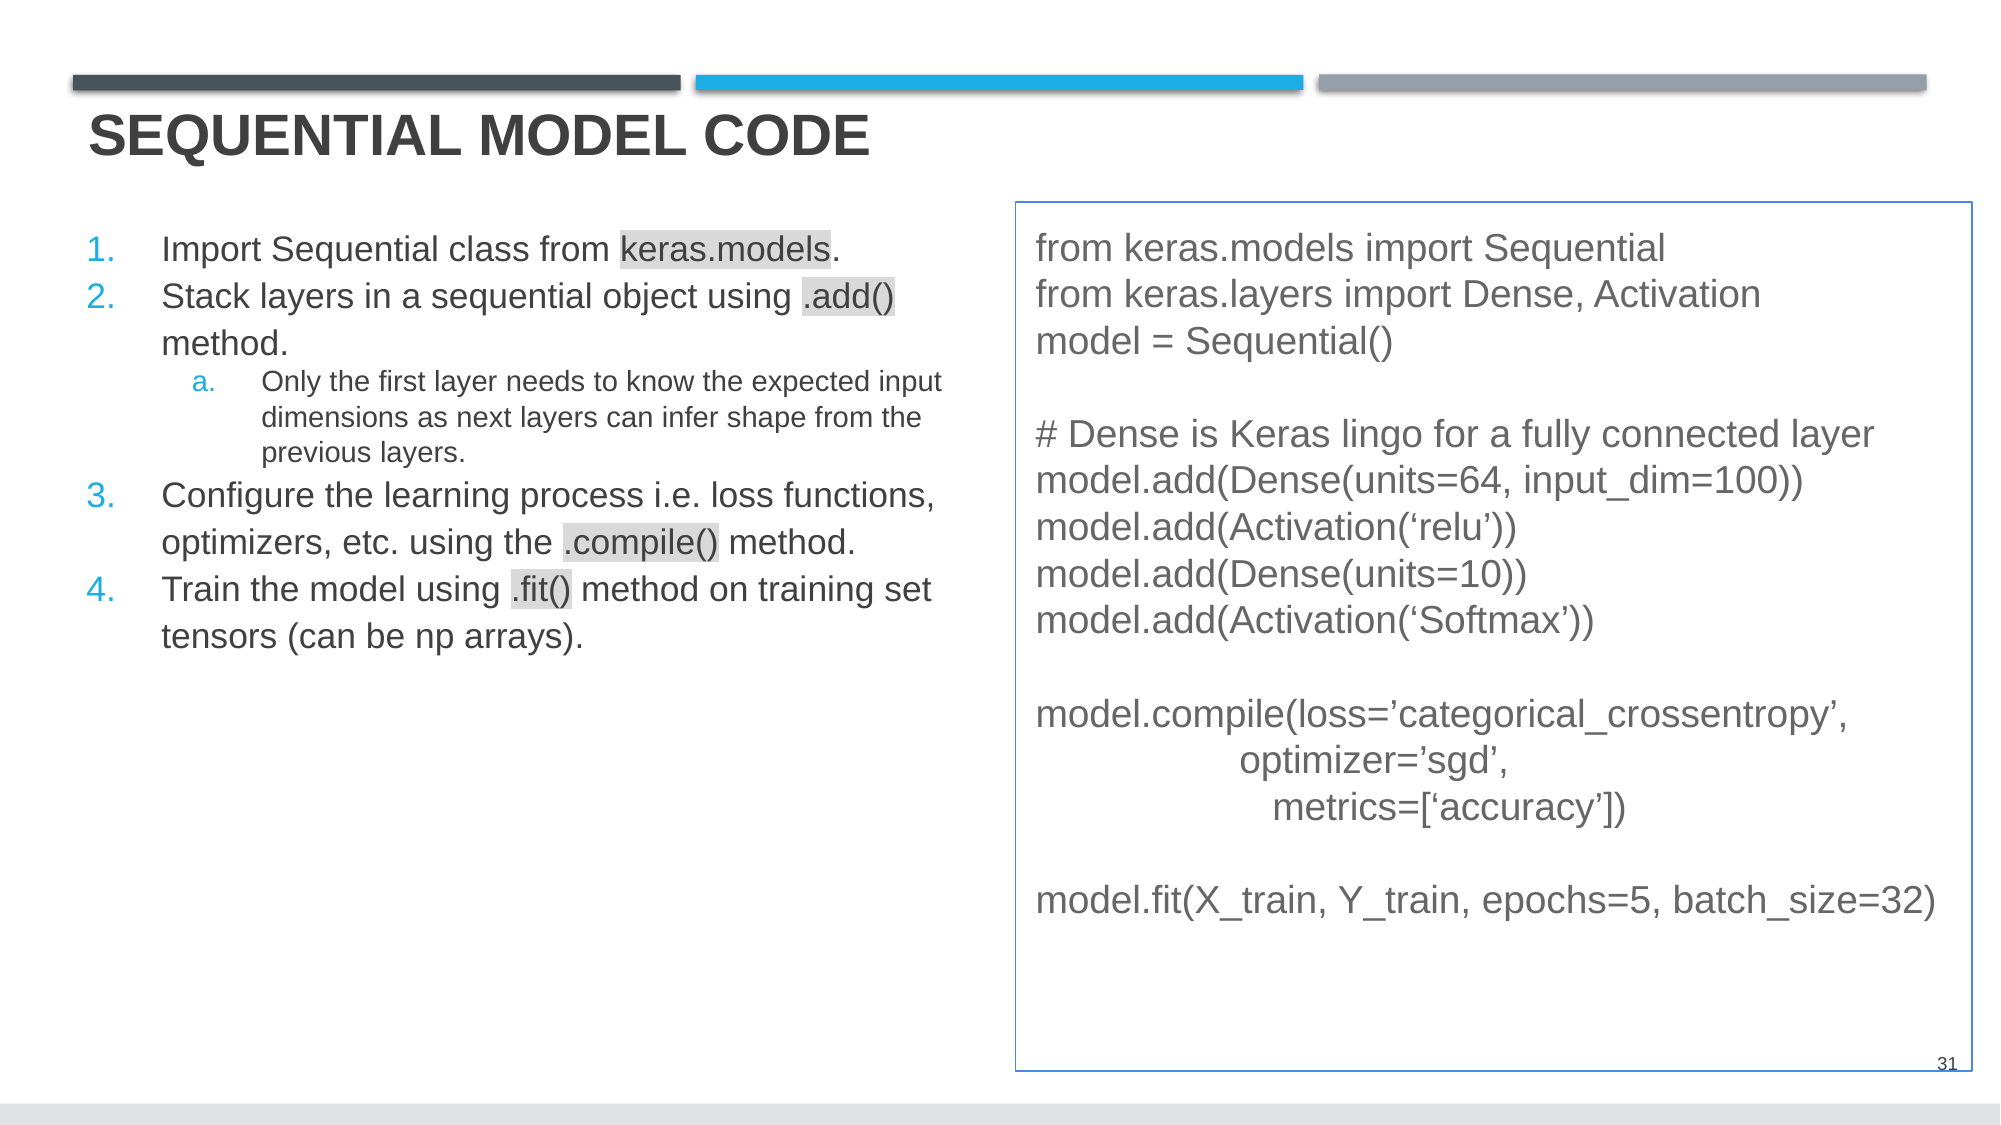

# Sequential Model Code
from keras.models import Sequential
from keras.layers import Dense, Activation
model = Sequential()

# Dense is Keras lingo for a fully connected layer
model.add(Dense(units=64, input_dim=100))
model.add(Activation(‘relu’))
model.add(Dense(units=10))
model.add(Activation(‘Softmax’))

model.compile(loss=’categorical_crossentropy’,
	     optimizer=’sgd’,
                      metrics=[‘accuracy’])

model.fit(X_train, Y_train, epochs=5, batch_size=32)
Import Sequential class from keras.models.
Stack layers in a sequential object using .add() method.
Only the first layer needs to know the expected input dimensions as next layers can infer shape from the previous layers.
Configure the learning process i.e. loss functions, optimizers, etc. using the .compile() method.
Train the model using .fit() method on training set tensors (can be np arrays).
31